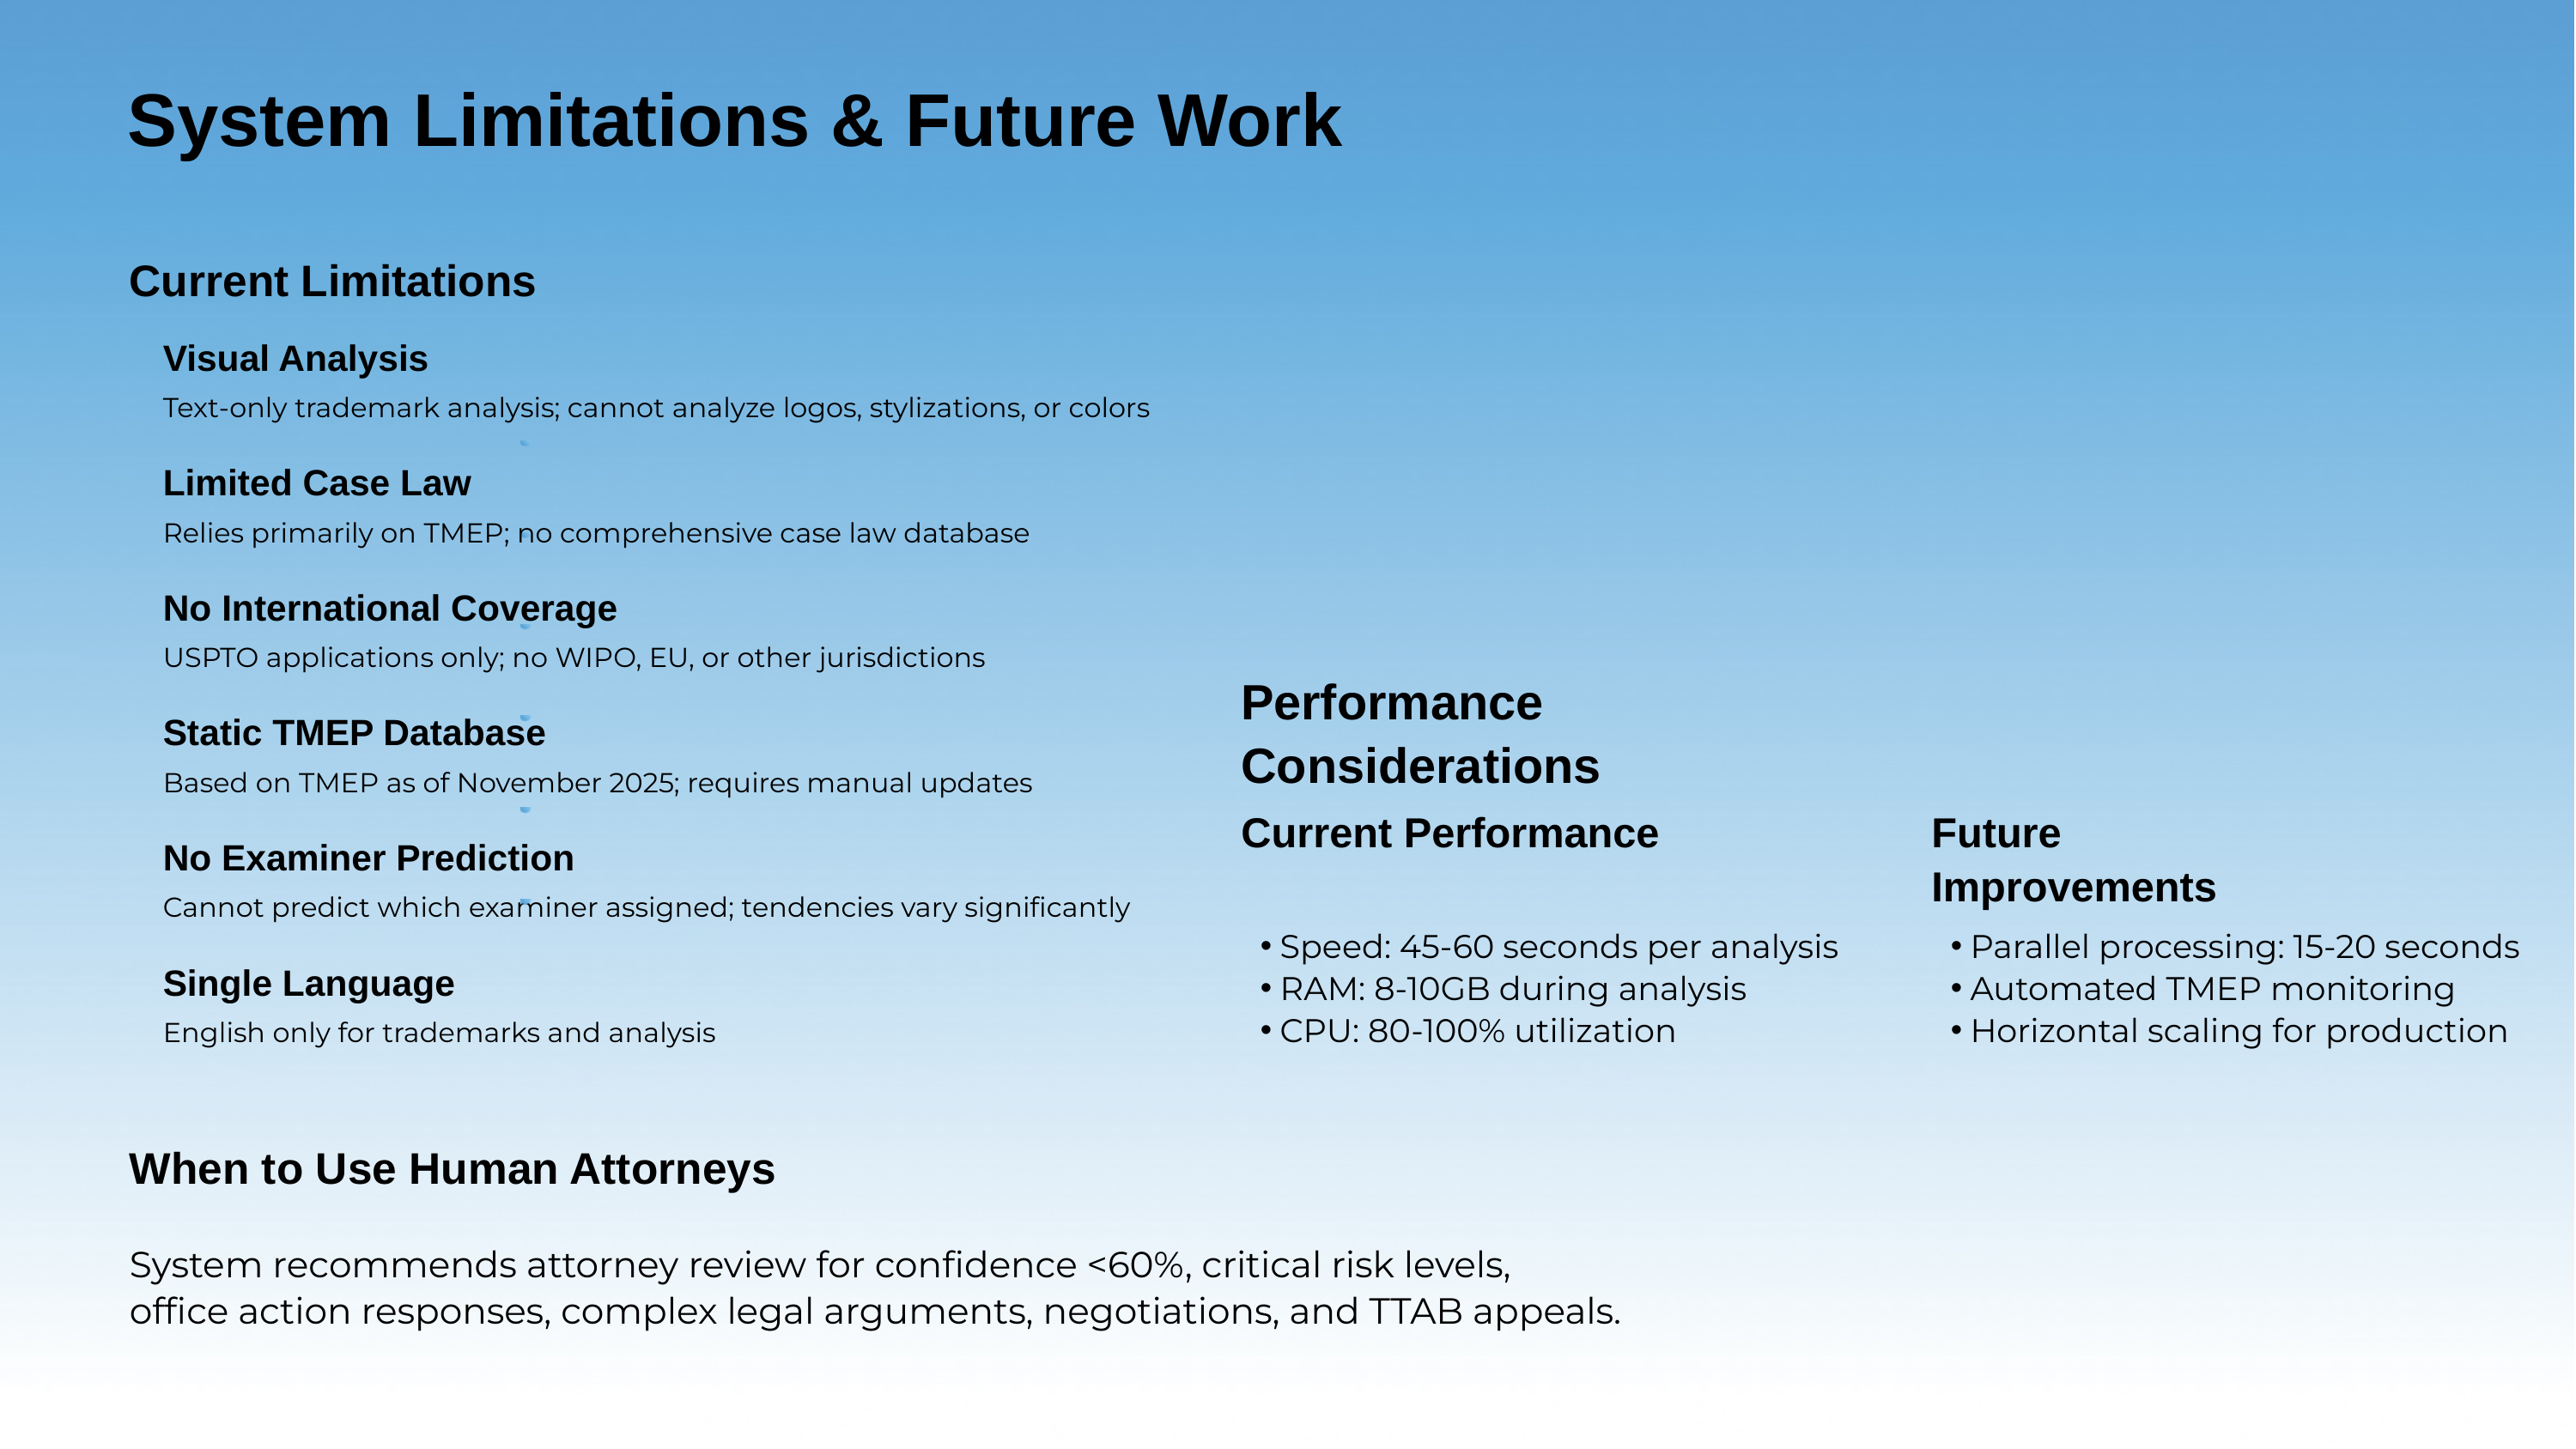

System Limitations & Future Work
Current Limitations
Visual Analysis
Text-only trademark analysis; cannot analyze logos, stylizations, or colors

Limited Case Law
Relies primarily on TMEP; no comprehensive case law database

No International Coverage

USPTO applications only; no WIPO, EU, or other jurisdictions
Static TMEP Database

Based on TMEP as of November 2025; requires manual updates

No Examiner Prediction
Cannot predict which examiner assigned; tendencies vary significantly

Single Language
English only for trademarks and analysis
Performance Considerations
Current Performance
Future Improvements
Speed: 45-60 seconds per analysis
RAM: 8-10GB during analysis
CPU: 80-100% utilization
Parallel processing: 15-20 seconds
Automated TMEP monitoring
Horizontal scaling for production
When to Use Human Attorneys
System recommends attorney review for confidence <60%, critical risk levels,
office action responses, complex legal arguments, negotiations, and TTAB appeals.